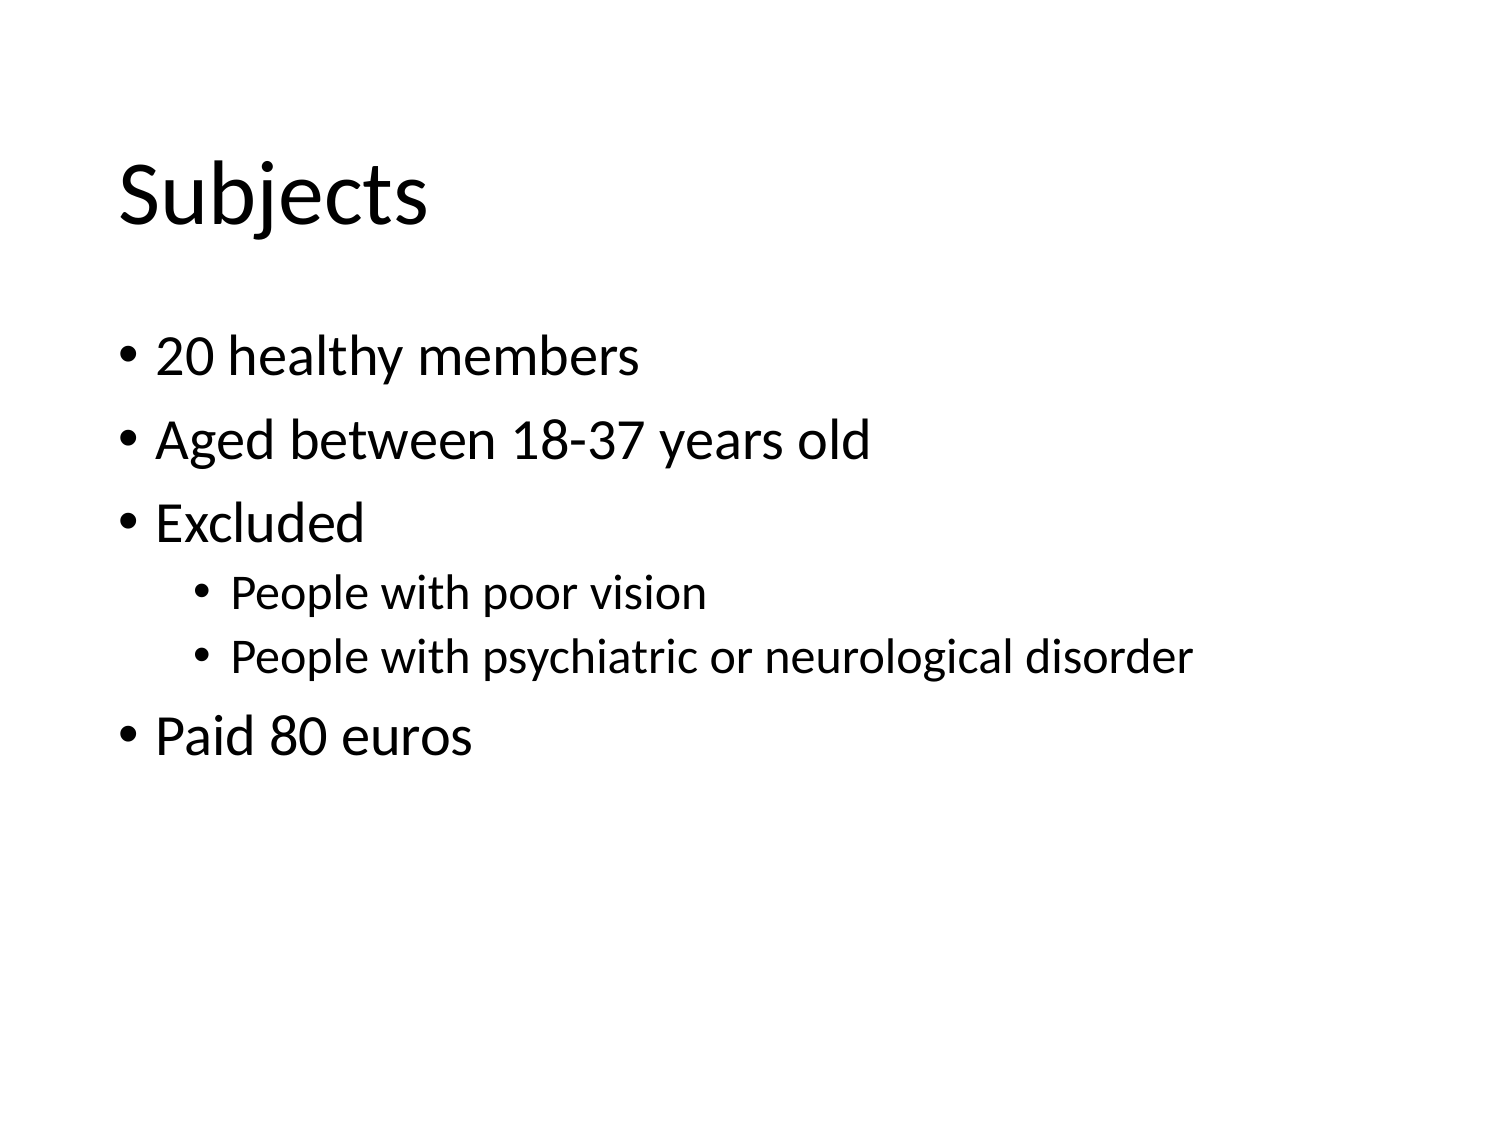

# Subjects

20 healthy members
Aged between 18-37 years old
Excluded
People with poor vision
People with psychiatric or neurological disorder
Paid 80 euros